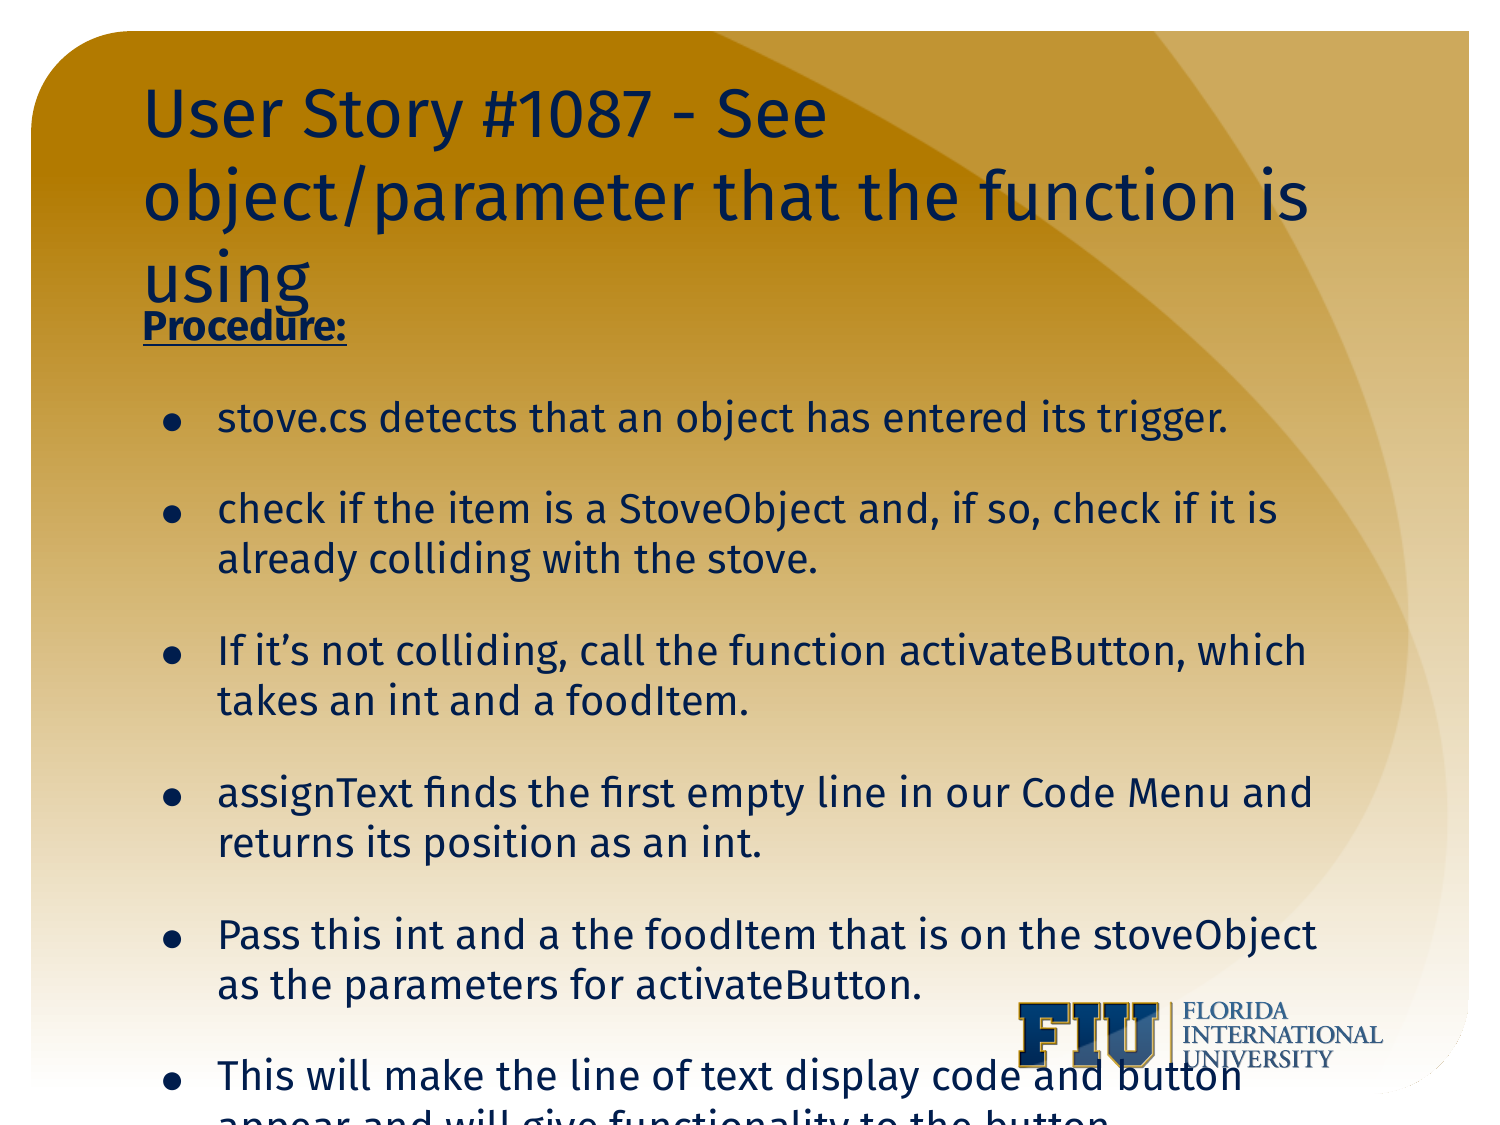

# User Story #1087 - See object/parameter that the function is using
Procedure:
stove.cs detects that an object has entered its trigger.
check if the item is a StoveObject and, if so, check if it is already colliding with the stove.
If it’s not colliding, call the function activateButton, which takes an int and a foodItem.
assignText finds the first empty line in our Code Menu and returns its position as an int.
Pass this int and a the foodItem that is on the stoveObject as the parameters for activateButton.
This will make the line of text display code and button appear and will give functionality to the button.